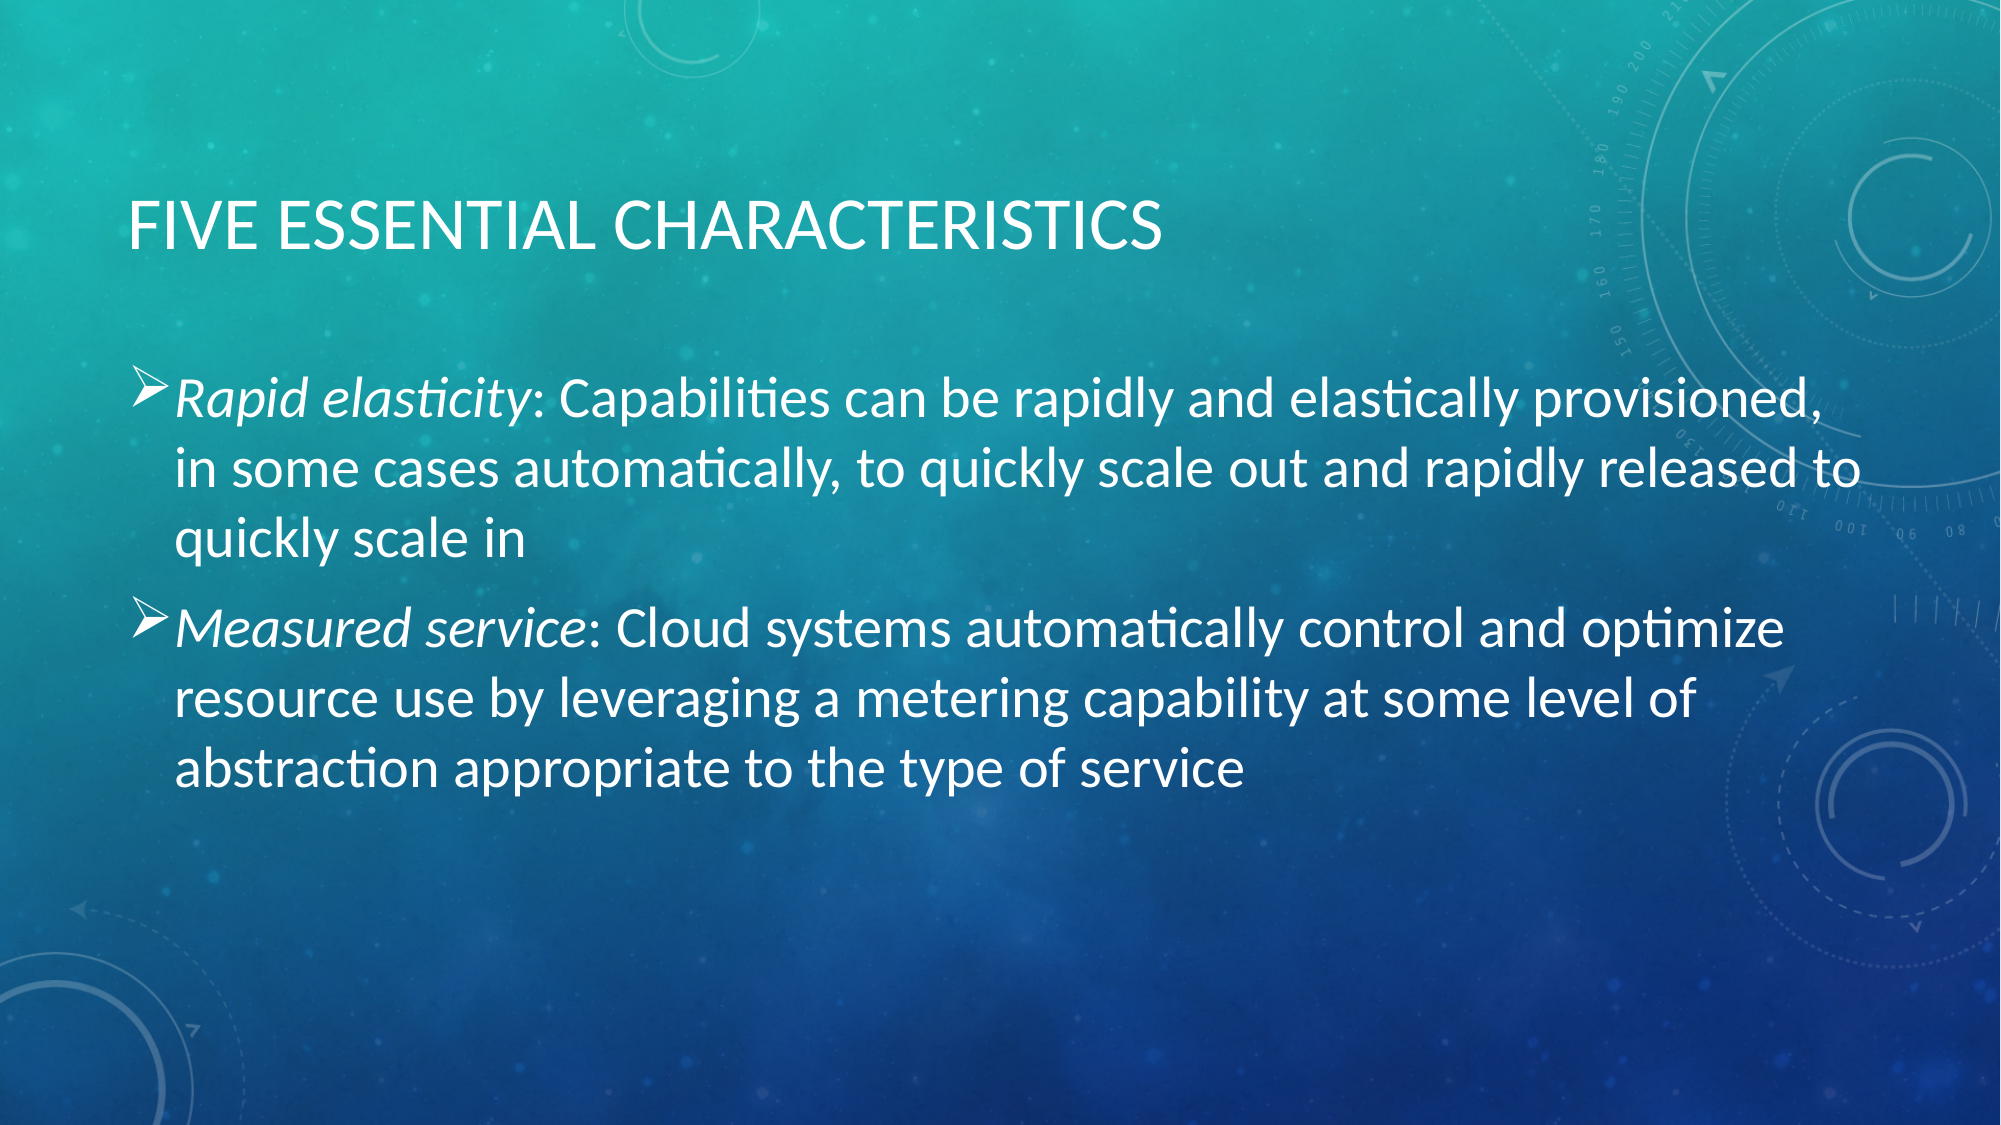

# Five Essential Characteristics
Rapid elasticity: Capabilities can be rapidly and elastically provisioned, in some cases automatically, to quickly scale out and rapidly released to quickly scale in
Measured service: Cloud systems automatically control and optimize resource use by leveraging a metering capability at some level of abstraction appropriate to the type of service